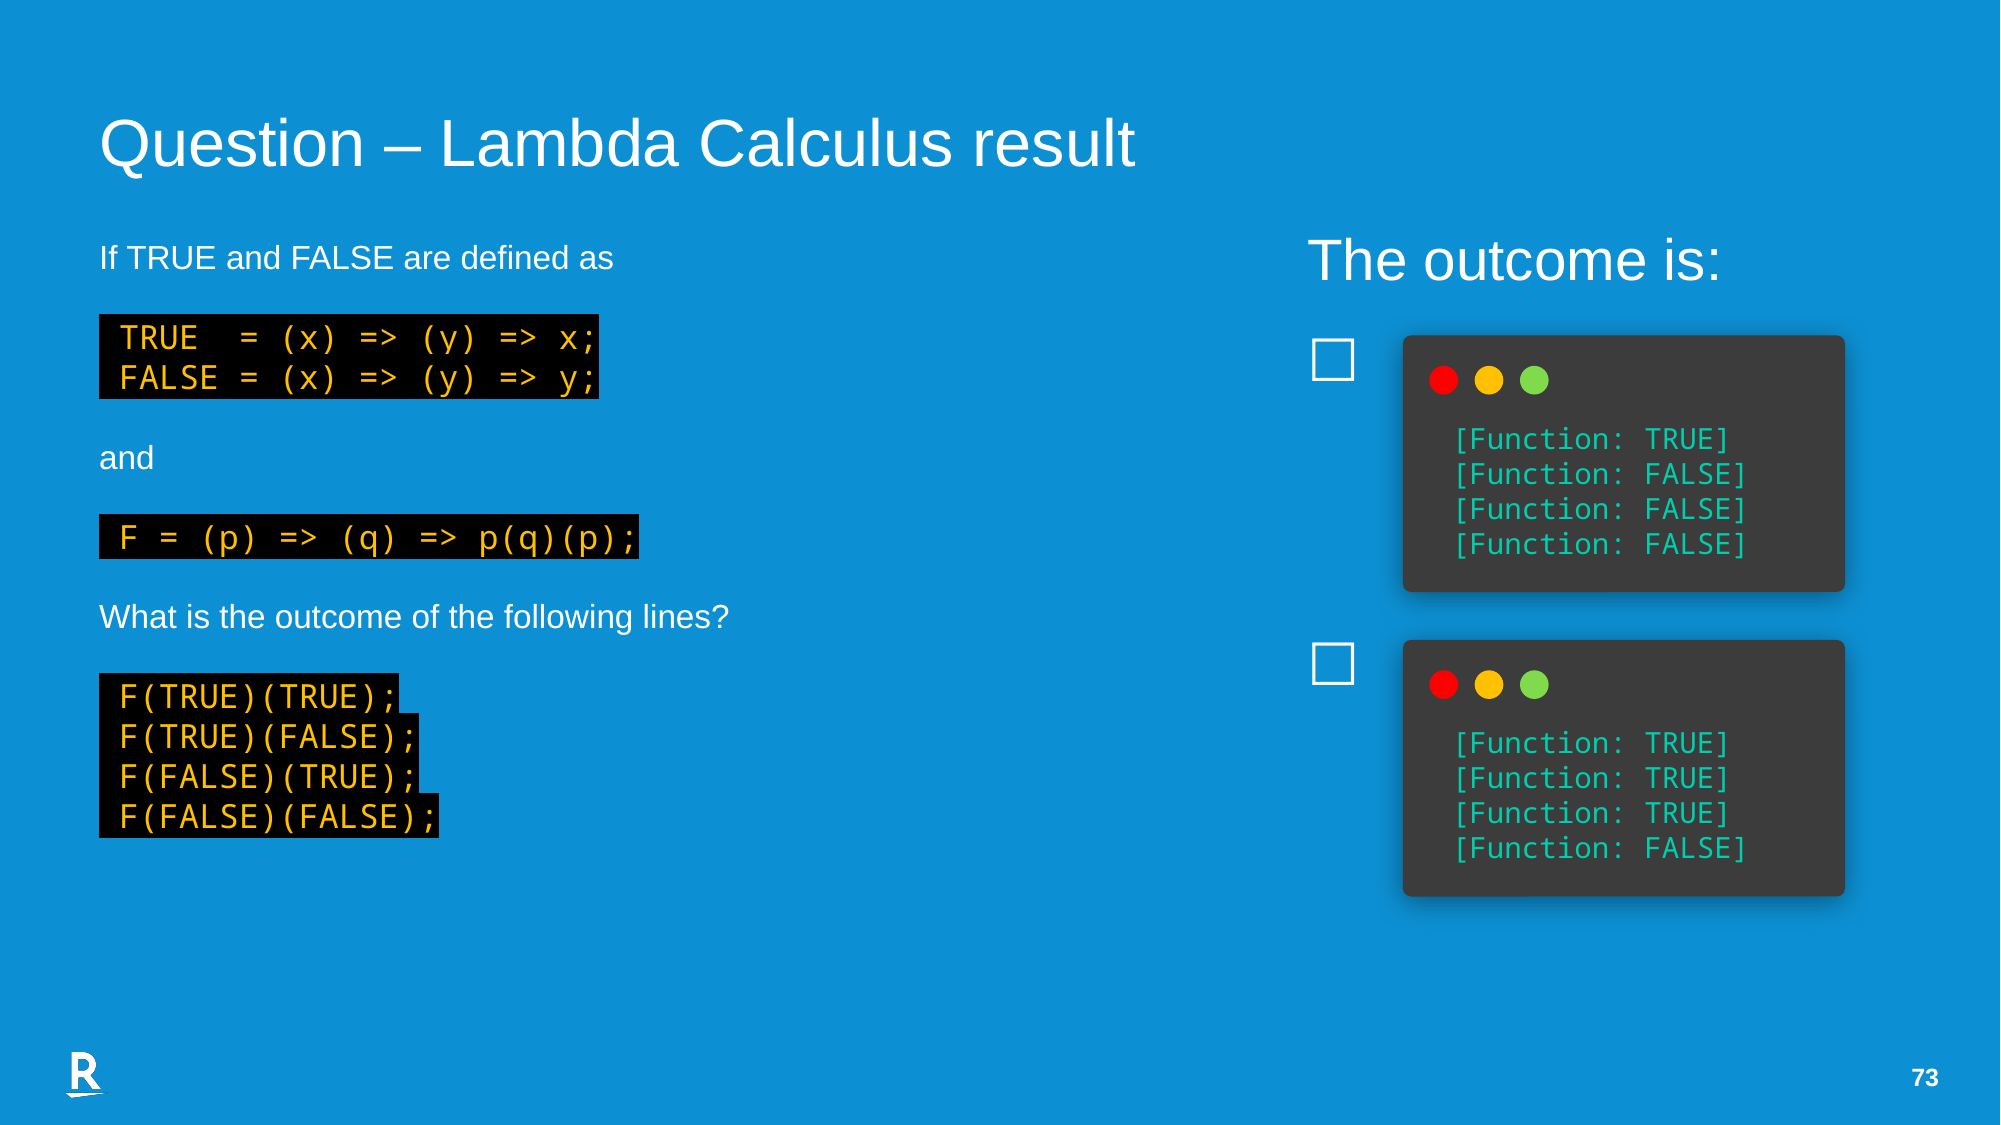

Question – Lambda Calculus result
If TRUE and FALSE are defined as

 TRUE  = (x) => (y) => x;
 FALSE = (x) => (y) => y;

and

 F = (p) => (q) => p(q)(p);

What is the outcome of the following lines?

 F(TRUE)(TRUE);
 F(TRUE)(FALSE);
 F(FALSE)(TRUE);
 F(FALSE)(FALSE);

The outcome is:
☐

☐

[Function: TRUE]
[Function: FALSE]
[Function: FALSE]
[Function: FALSE]

[Function: TRUE]
[Function: TRUE]
[Function: TRUE]
[Function: FALSE]